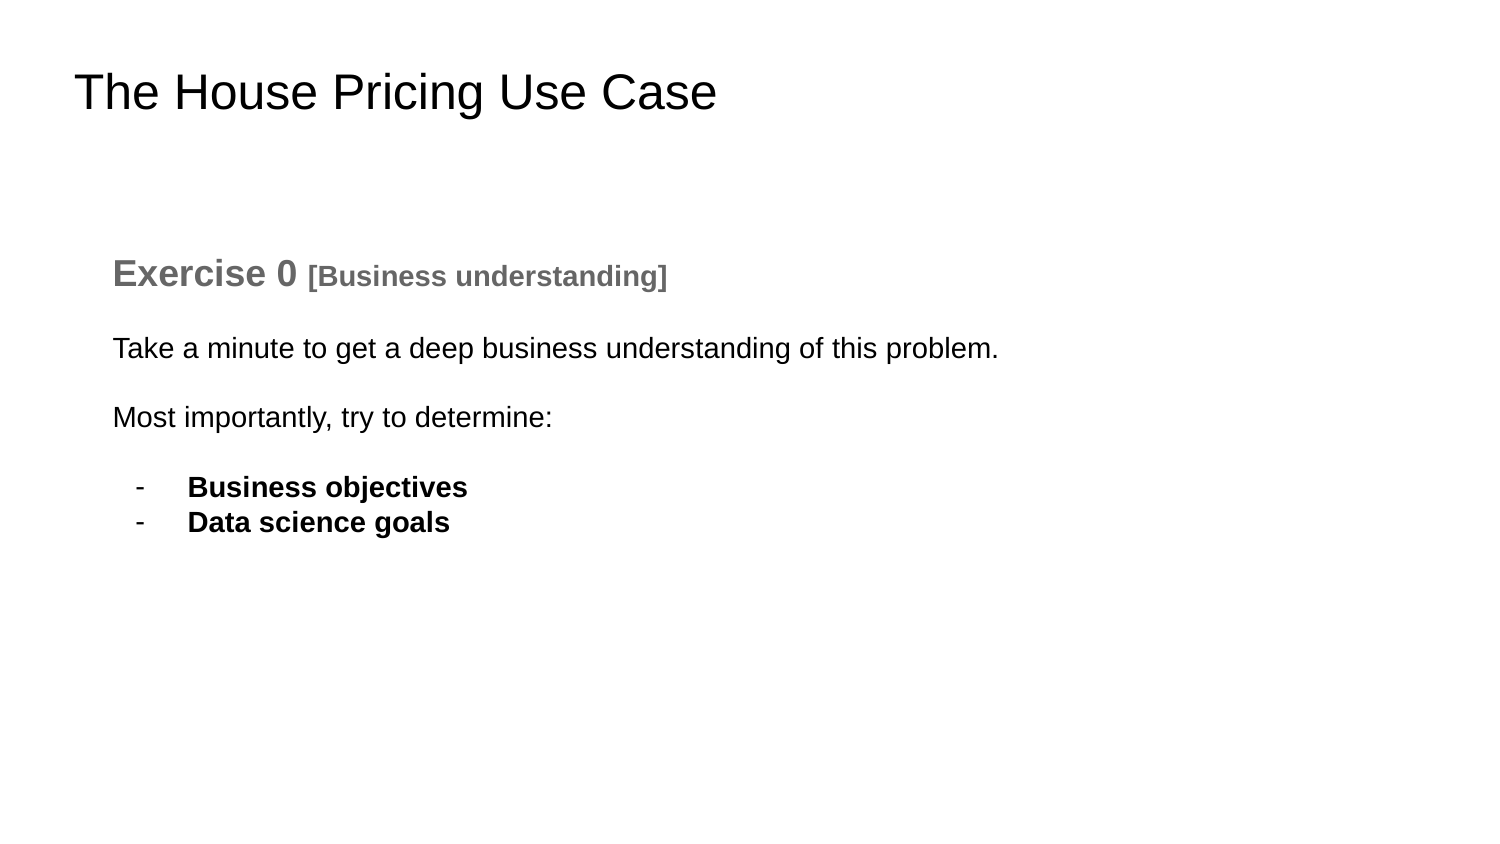

The House Pricing Use Case
Exercise 0 [Business understanding]

Take a minute to get a deep business understanding of this problem.

Most importantly, try to determine:

Business objectives
Data science goals